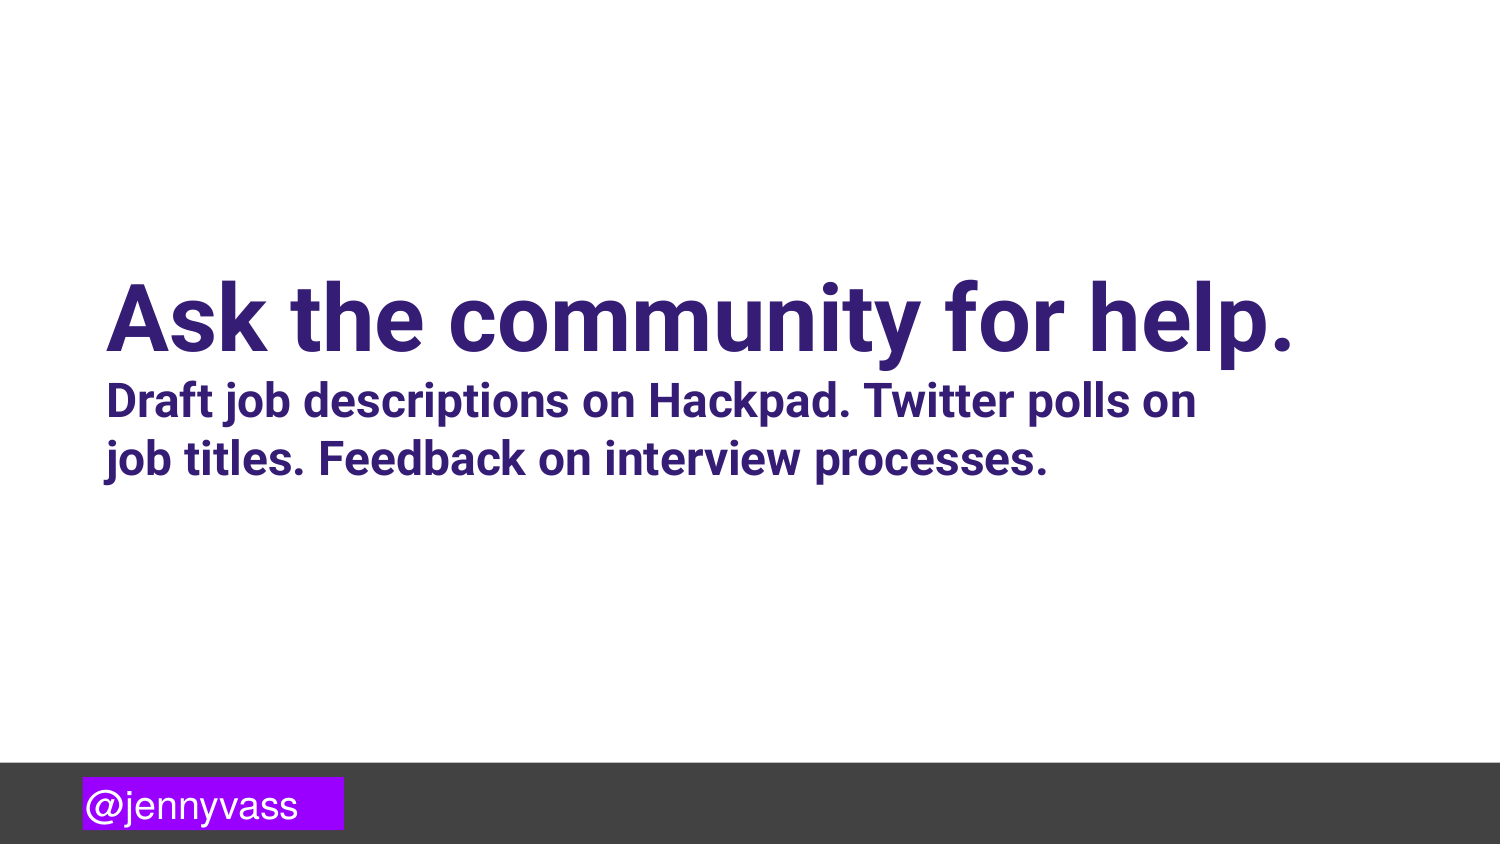

Ask the community for help.
Draft job descriptions on Hackpad. Twitter polls on
job titles. Feedback on interview processes.
@jennyvass